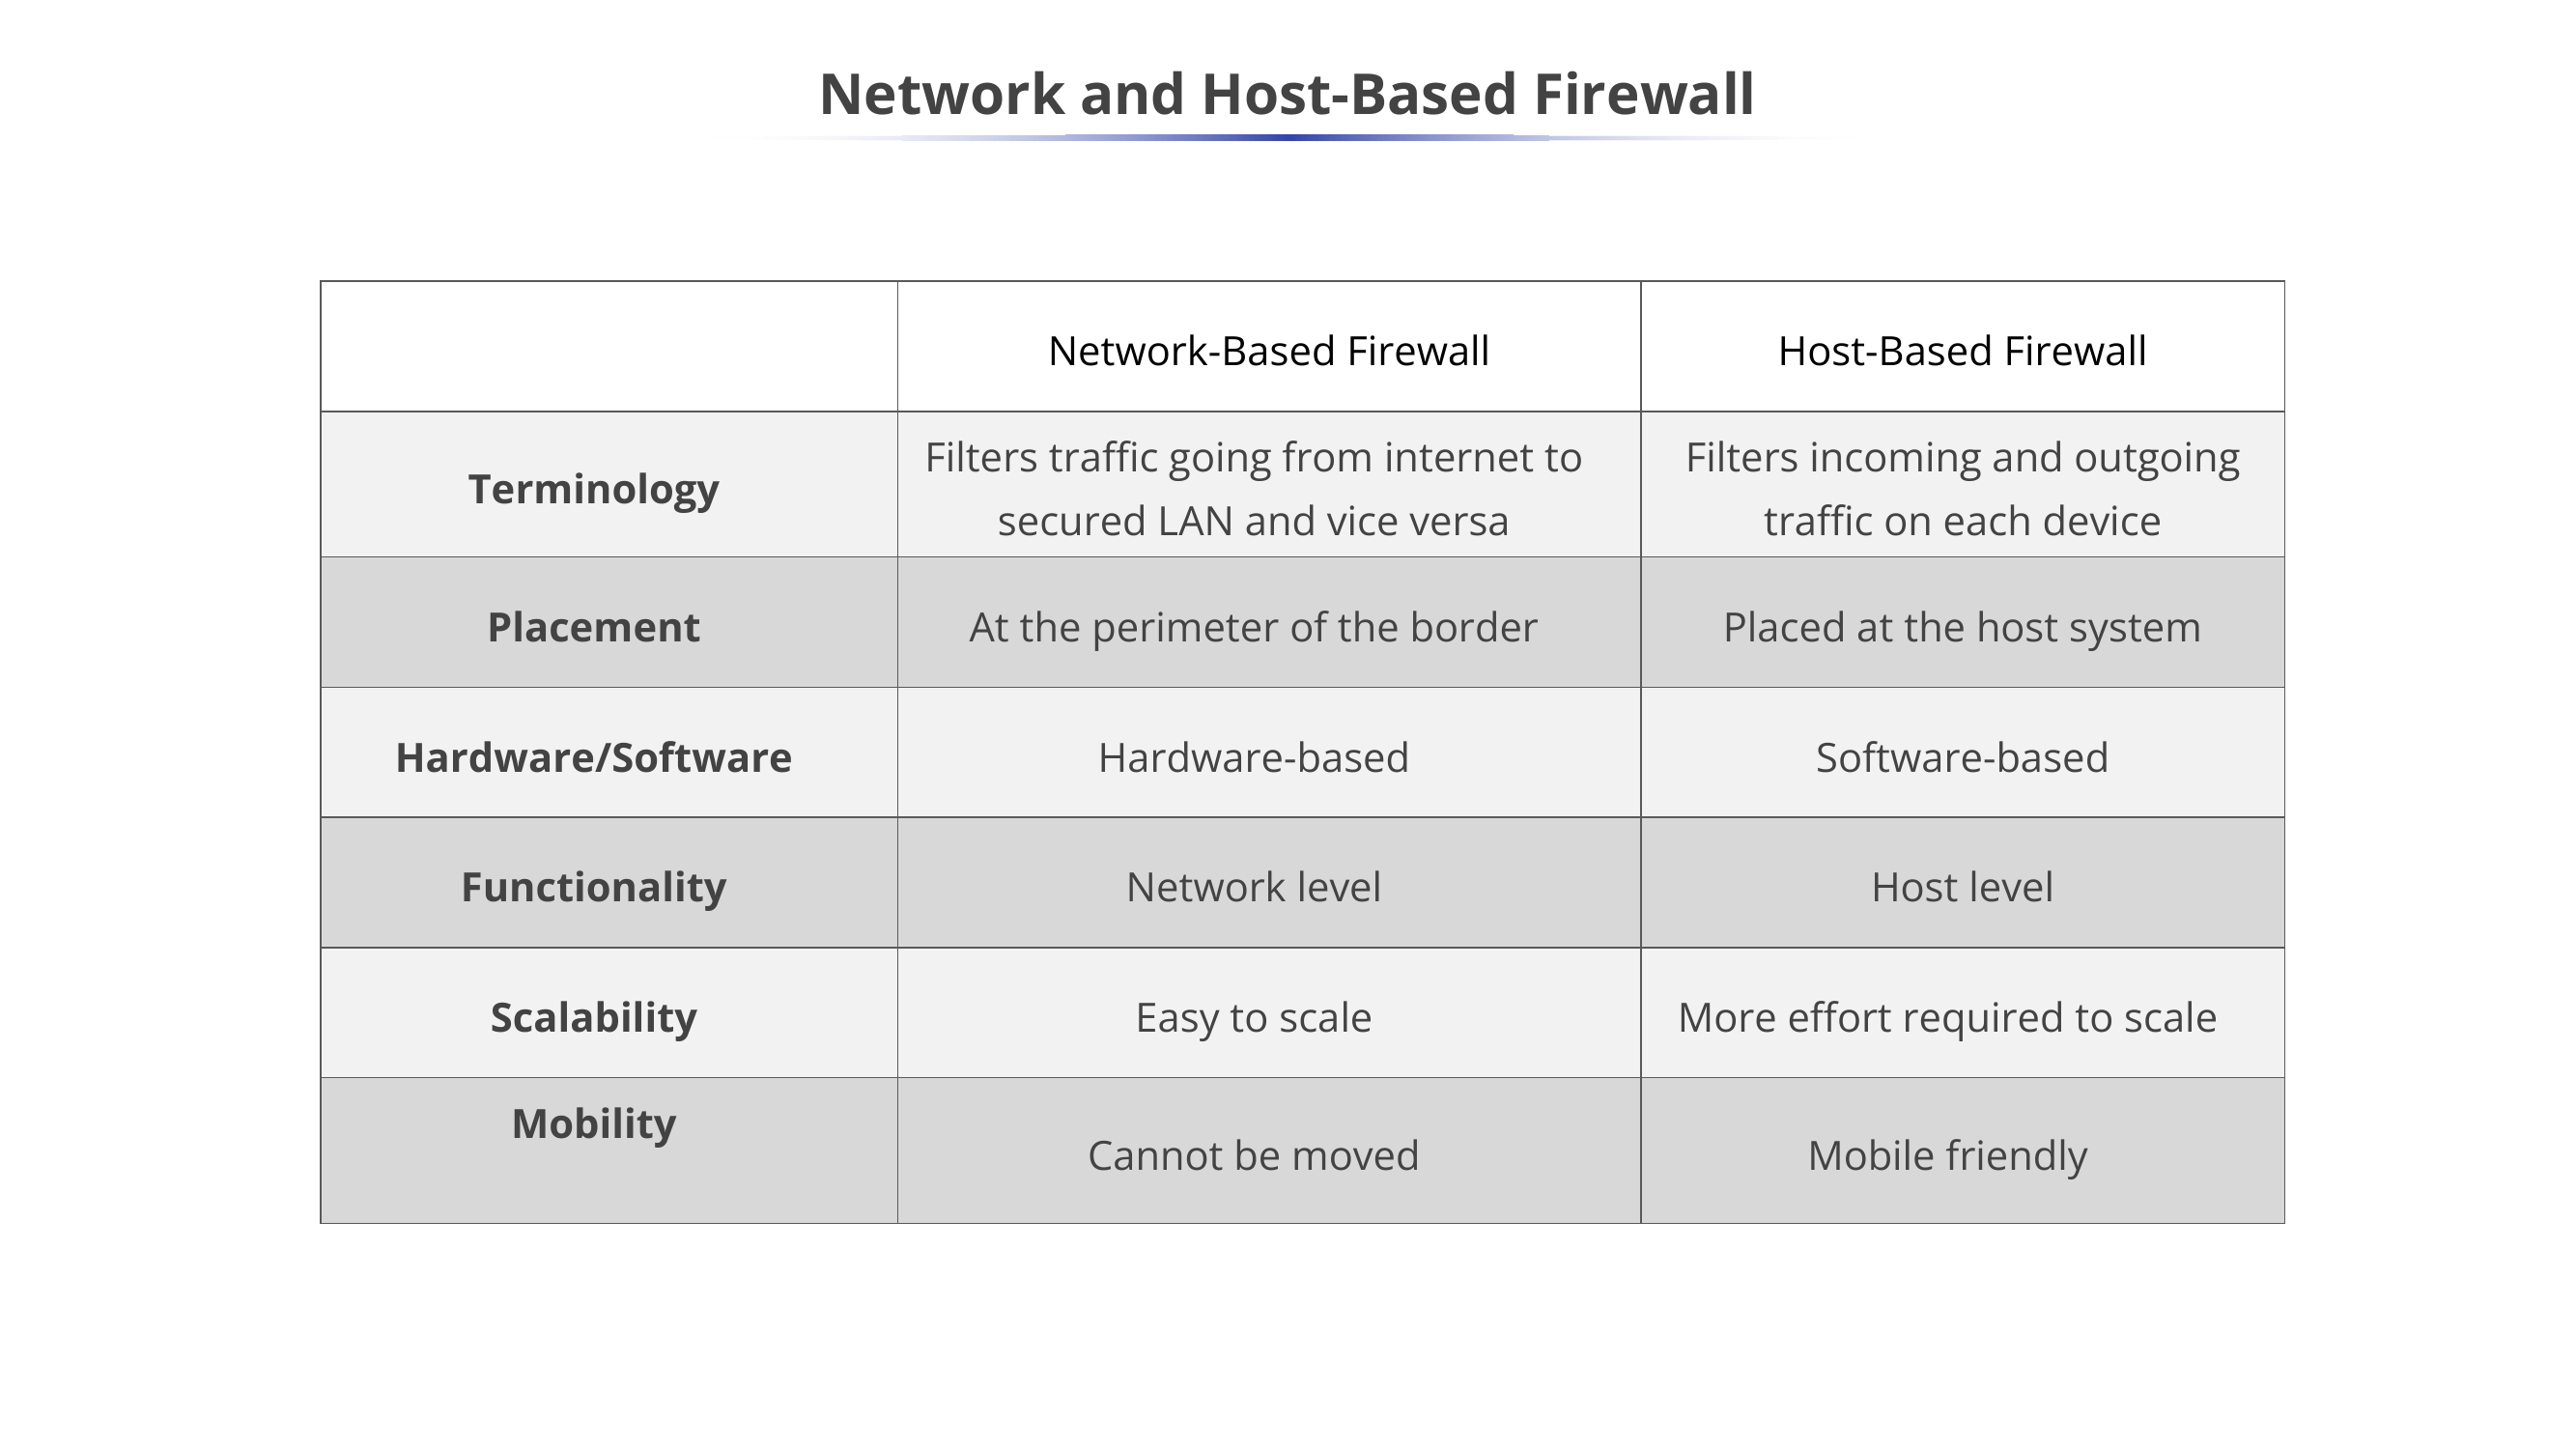

# Network and Host-Based Firewall

|  | Network-Based Firewall | Host-Based Firewall |
| --- | --- | --- |
| Terminology | Filters traffic going from internet to secured LAN and vice versa | Filters incoming and outgoing traffic on each device |
| Placement | At the perimeter of the border | Placed at the host system |
| Hardware/Software | Hardware-based | Software-based |
| Functionality | Network level | Host level |
| Scalability | Easy to scale | More effort required to scale |
| Mobility | Cannot be moved | Mobile friendly |